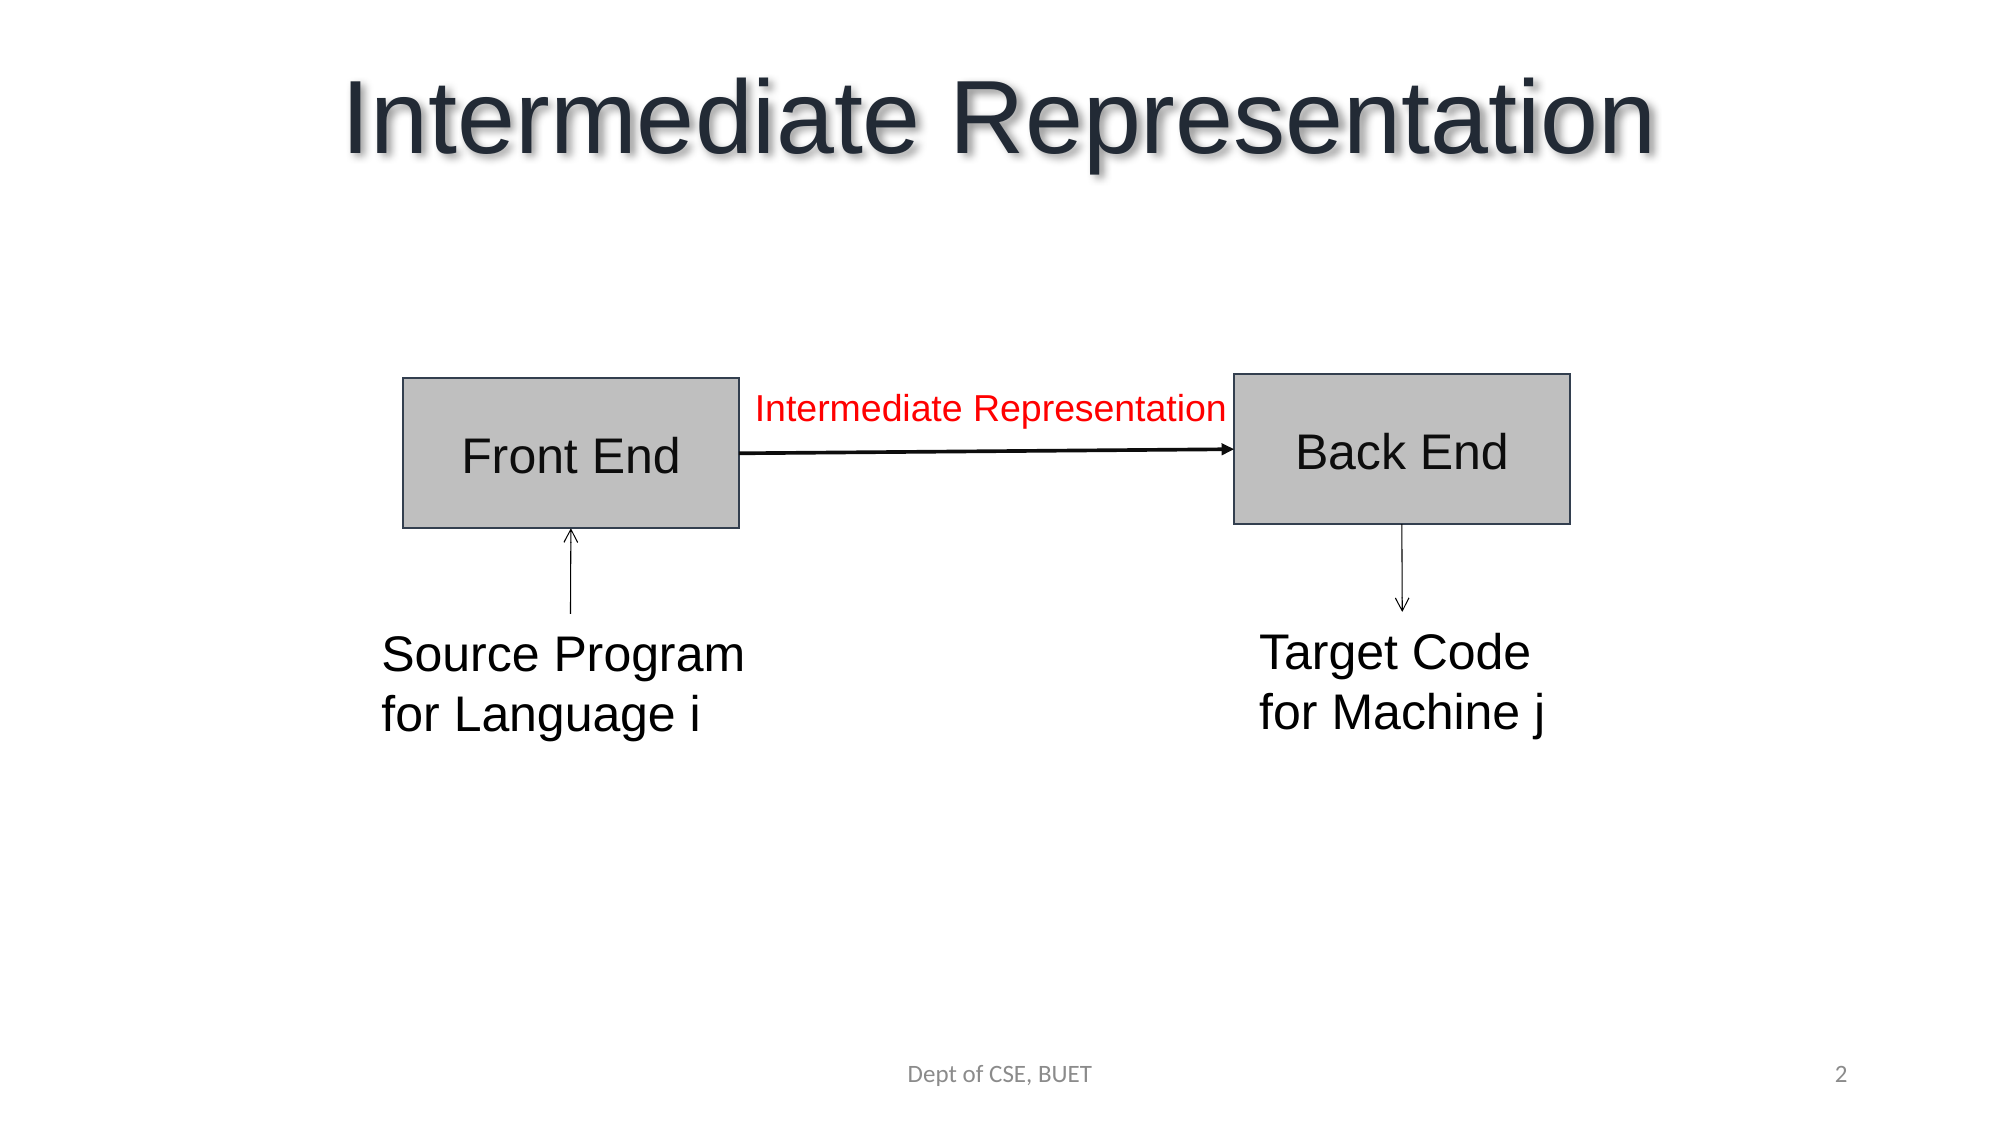

# Intermediate Representation
Back End
Intermediate Representation
Front End
Target Code
for Machine j
Source Program
for Language i
Dept of CSE, BUET
2